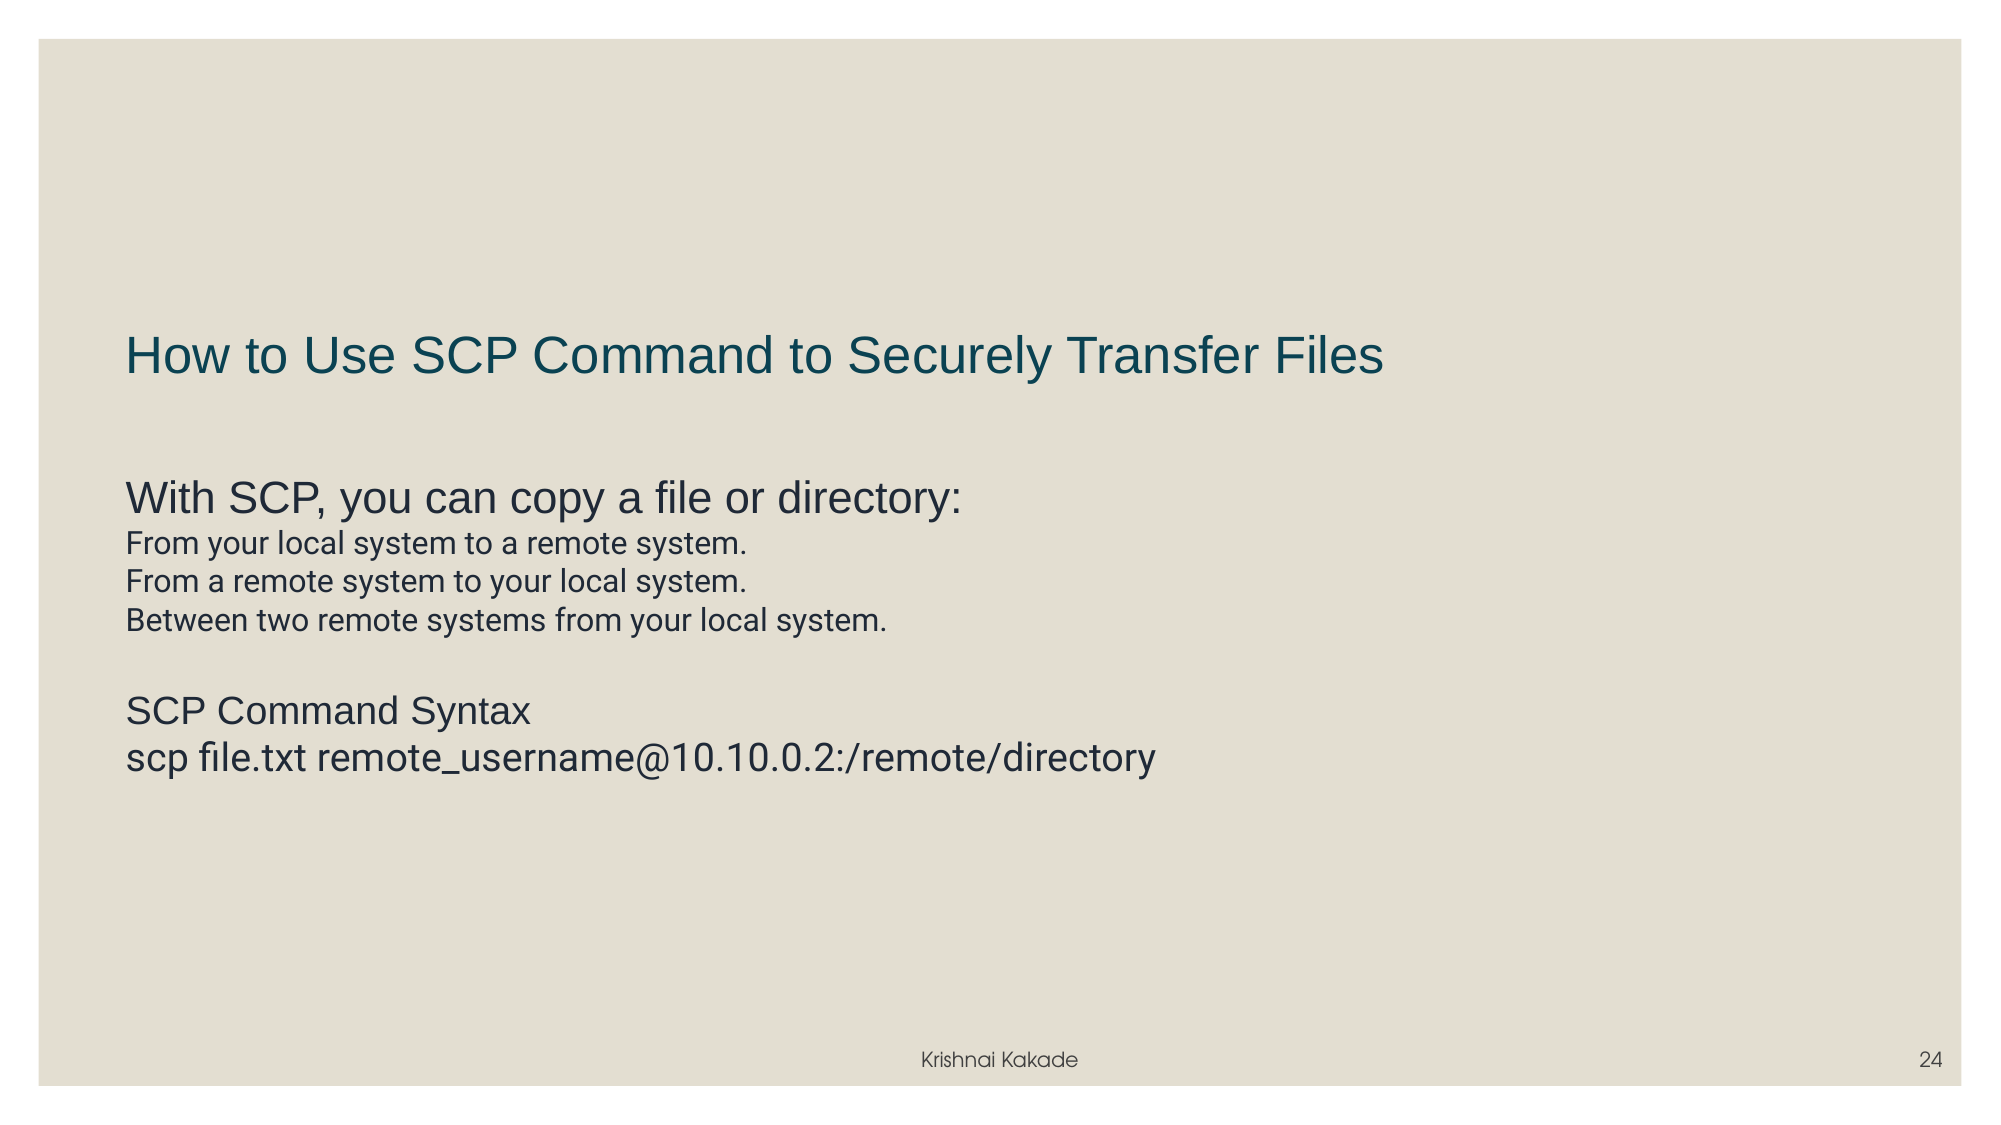

# How to Use SCP Command to Securely Transfer Files With SCP, you can copy a file or directory: From your local system to a remote system. From a remote system to your local system. Between two remote systems from your local system. SCP Command Syntax scp file.txt remote_username@10.10.0.2:/remote/directory
Krishnai Kakade
24